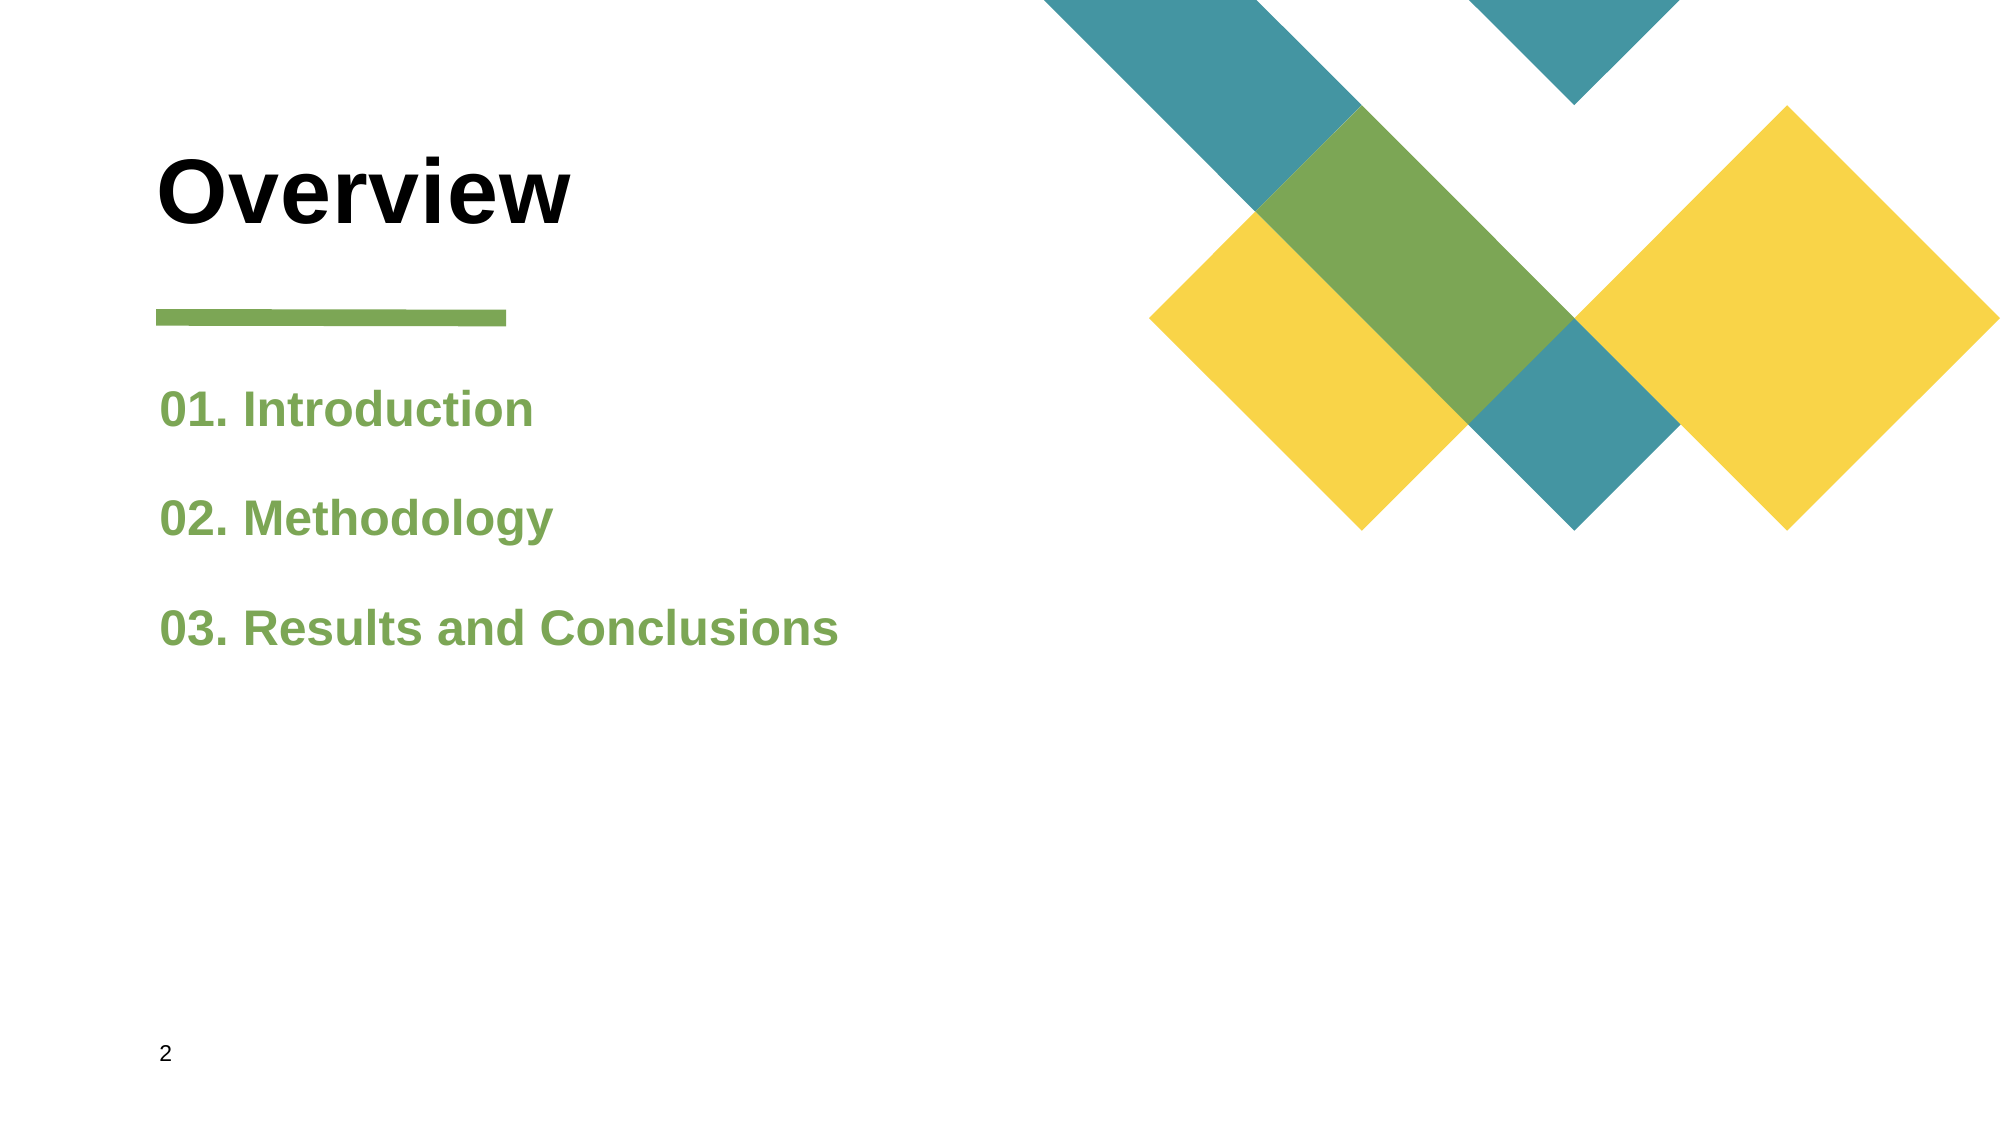

# Overview

01. Introduction
02. Methodology
03. Results and Conclusions

2